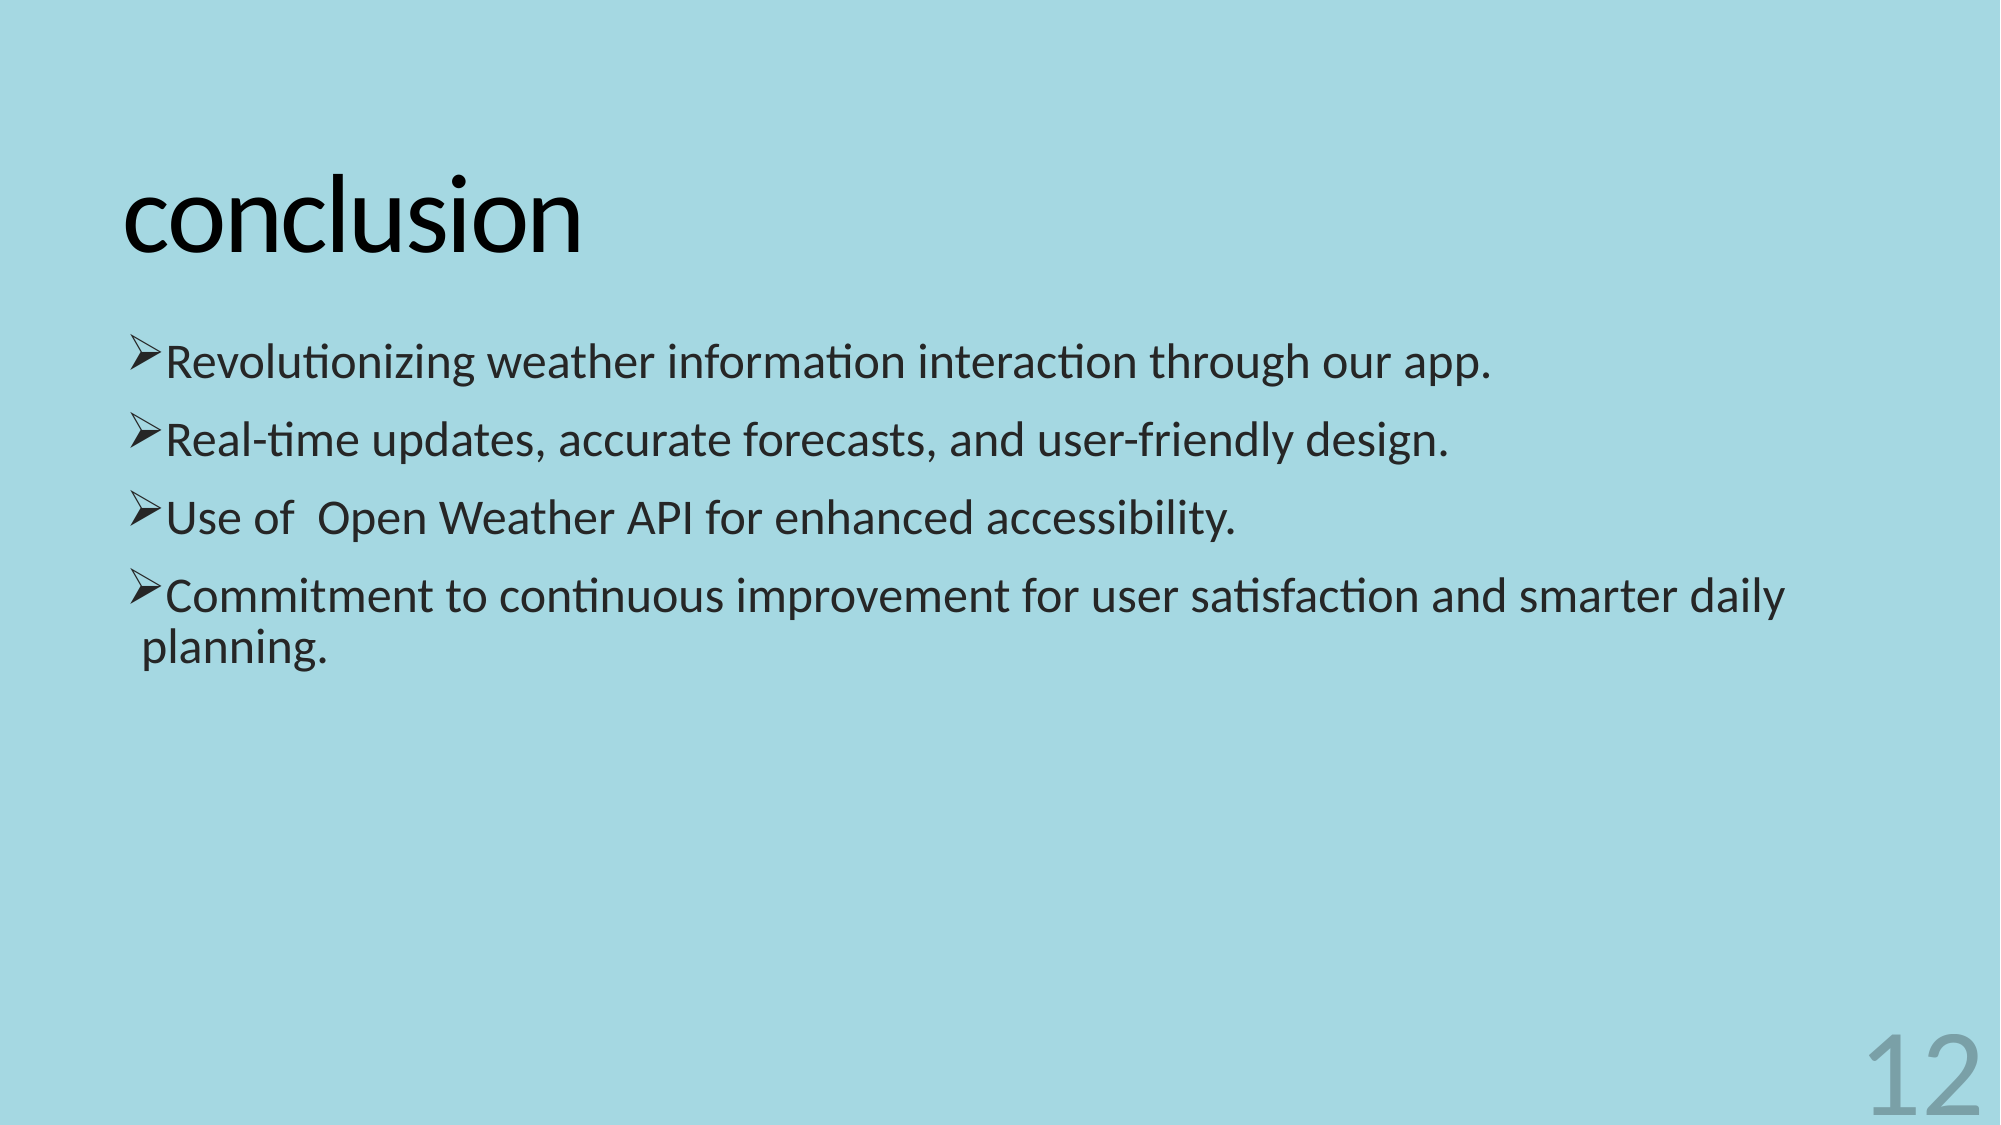

# conclusion
Revolutionizing weather information interaction through our app.
Real-time updates, accurate forecasts, and user-friendly design.
Use of  Open Weather API for enhanced accessibility.
Commitment to continuous improvement for user satisfaction and smarter daily planning.

12